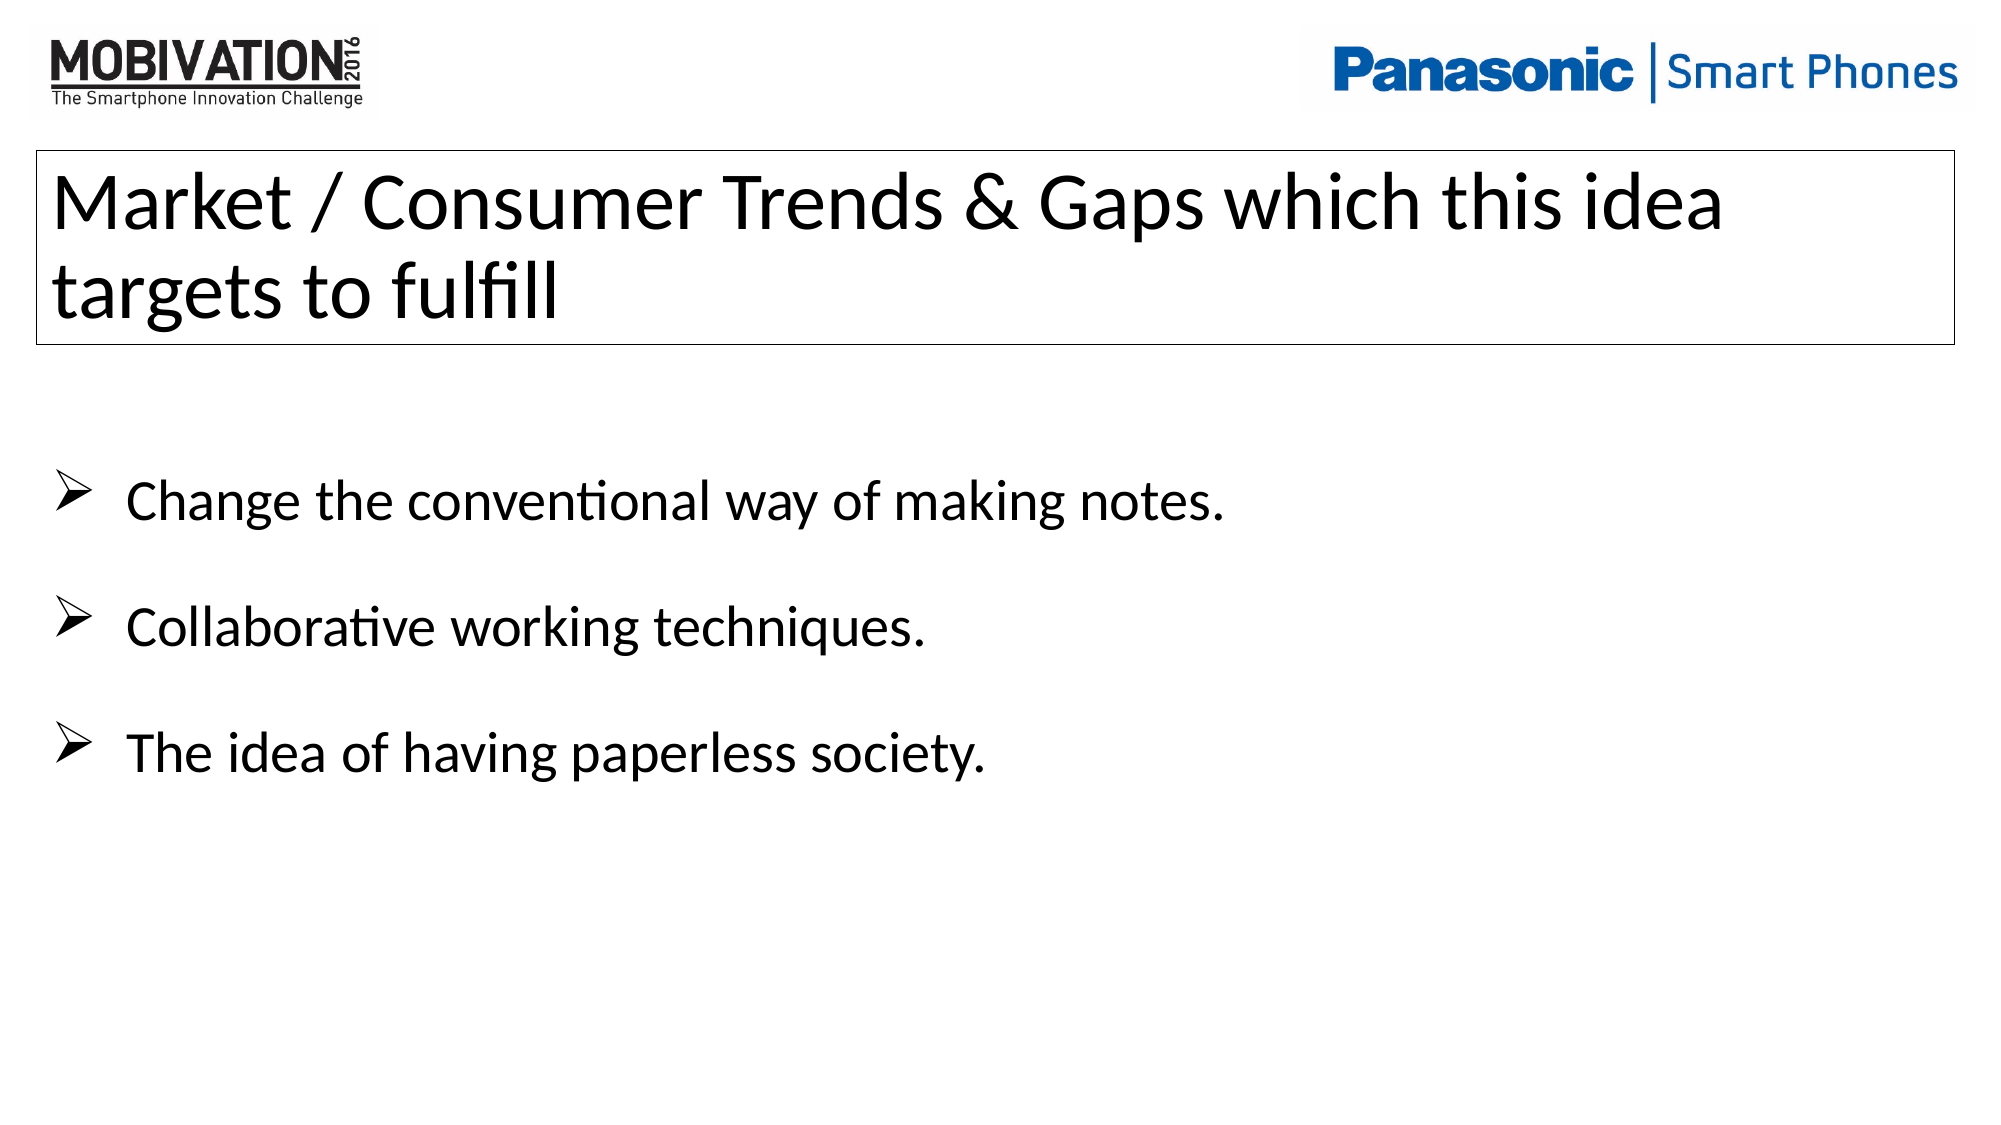

# Market / Consumer Trends & Gaps which this idea targets to fulfill

Change the conventional way of making notes.

Collaborative working techniques.

The idea of having paperless society.